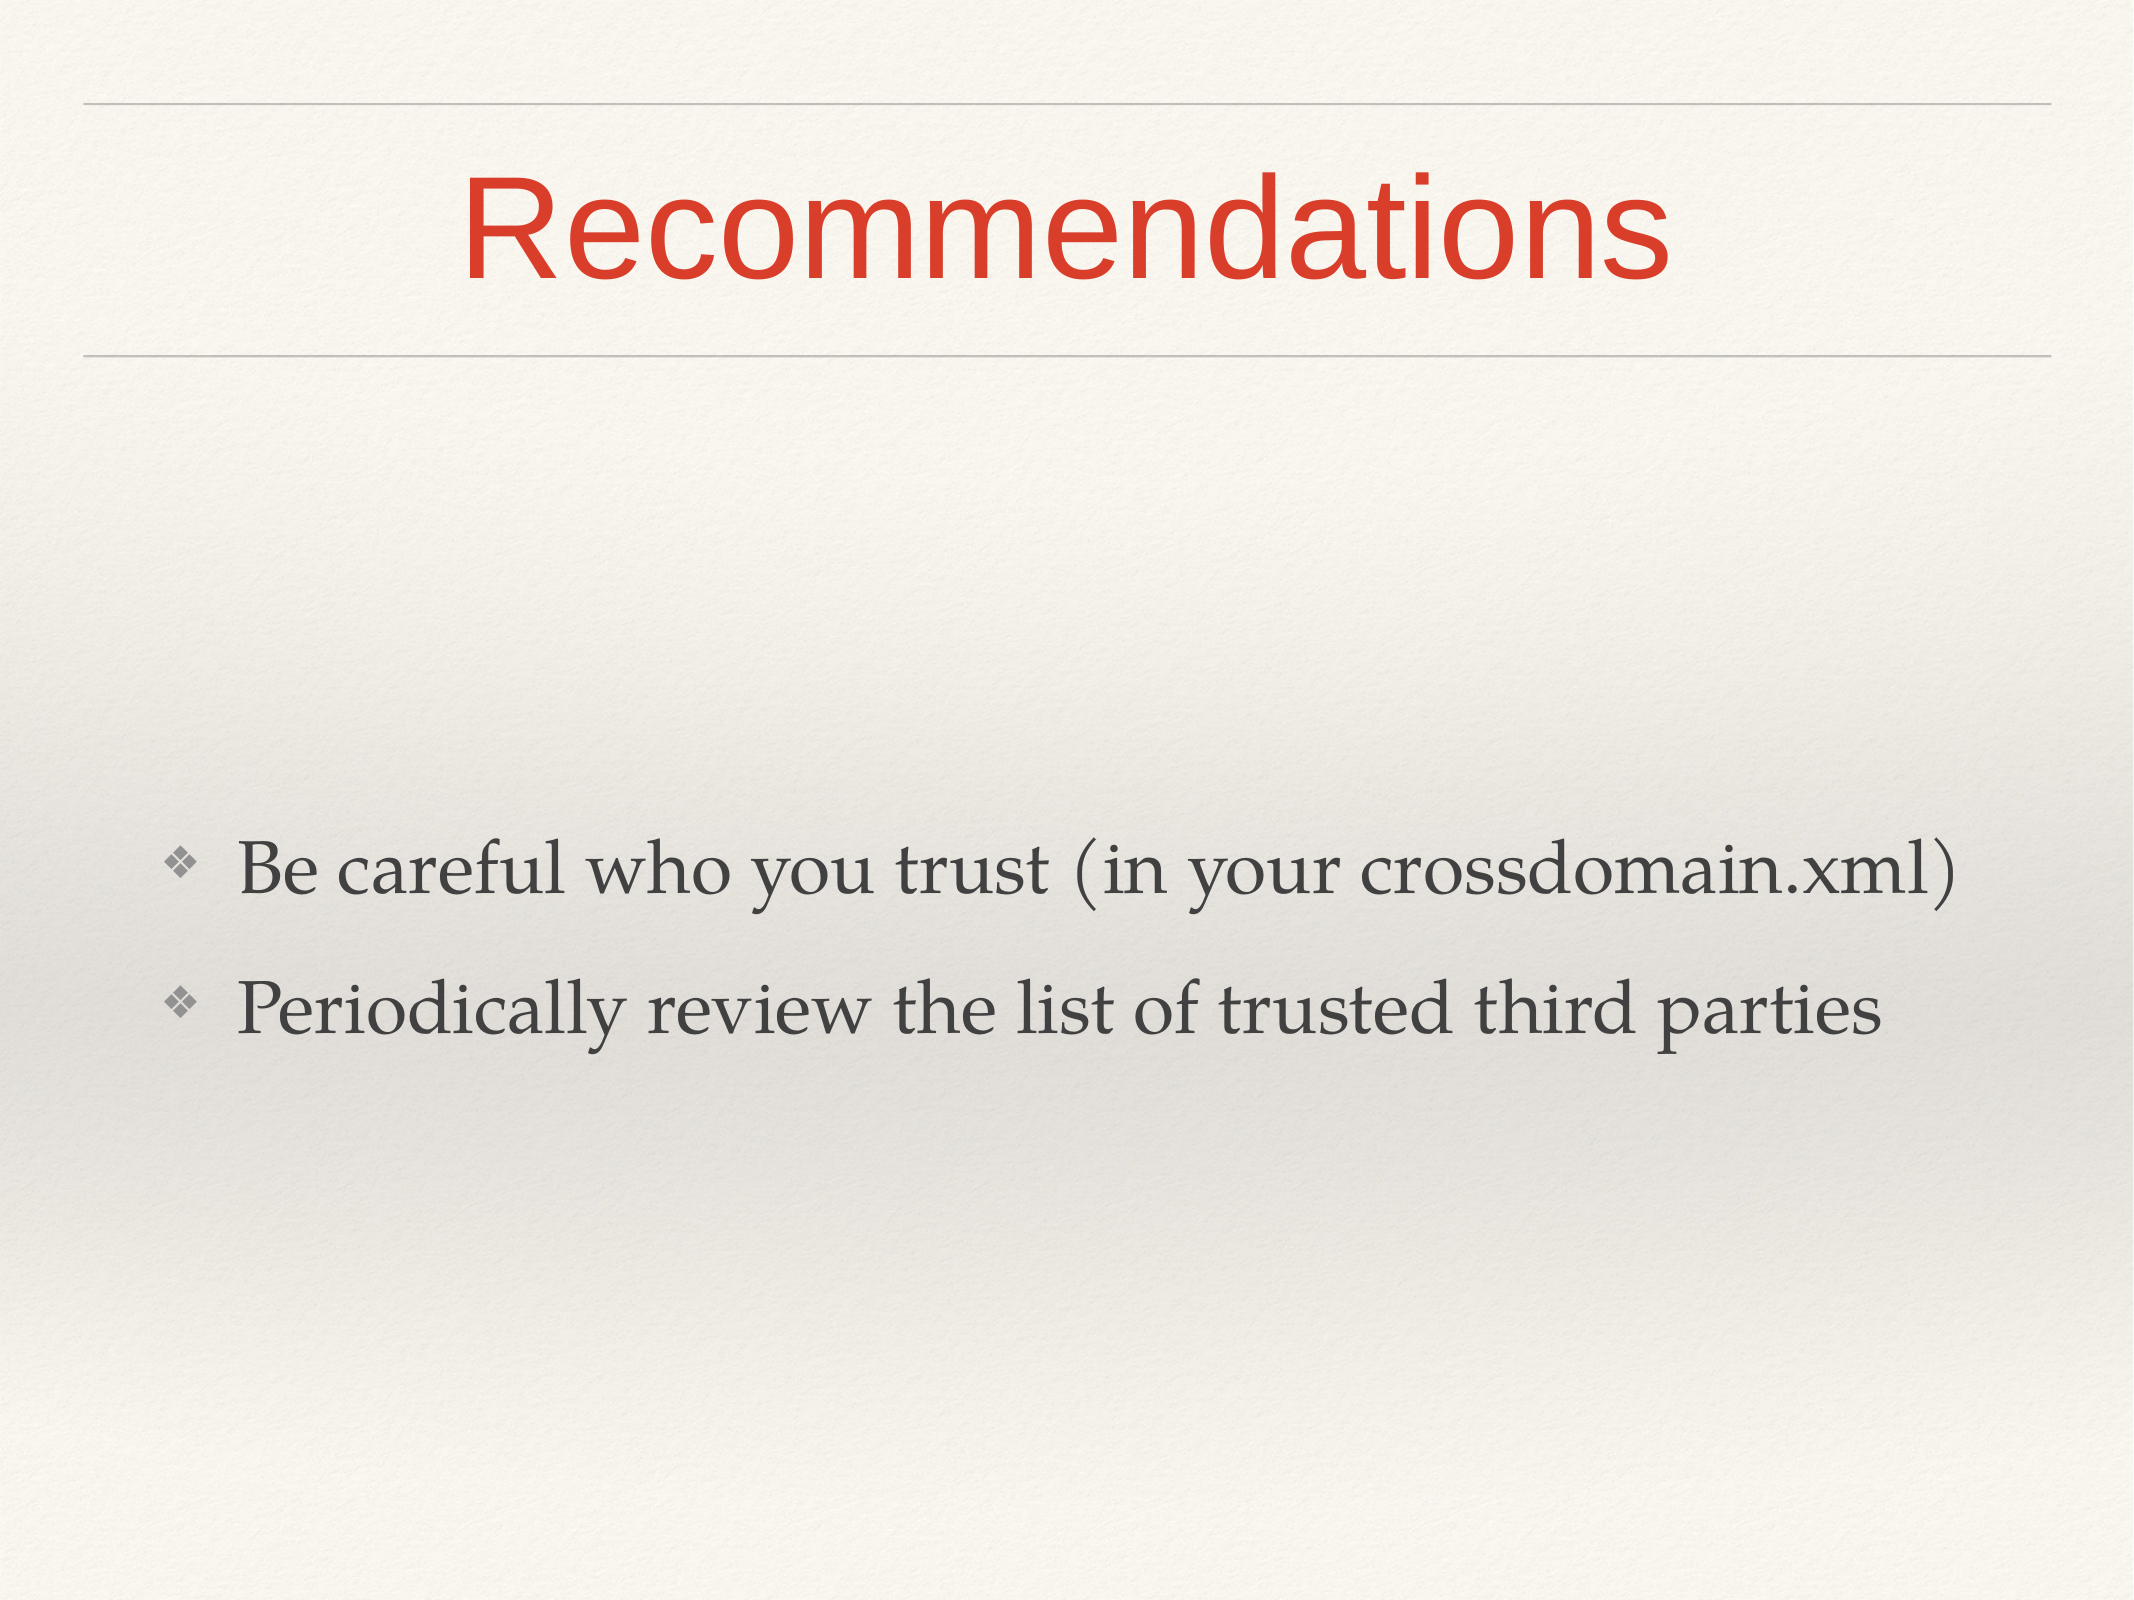

# Recommendations
Be careful who you trust (in your crossdomain.xml)
Periodically review the list of trusted third parties